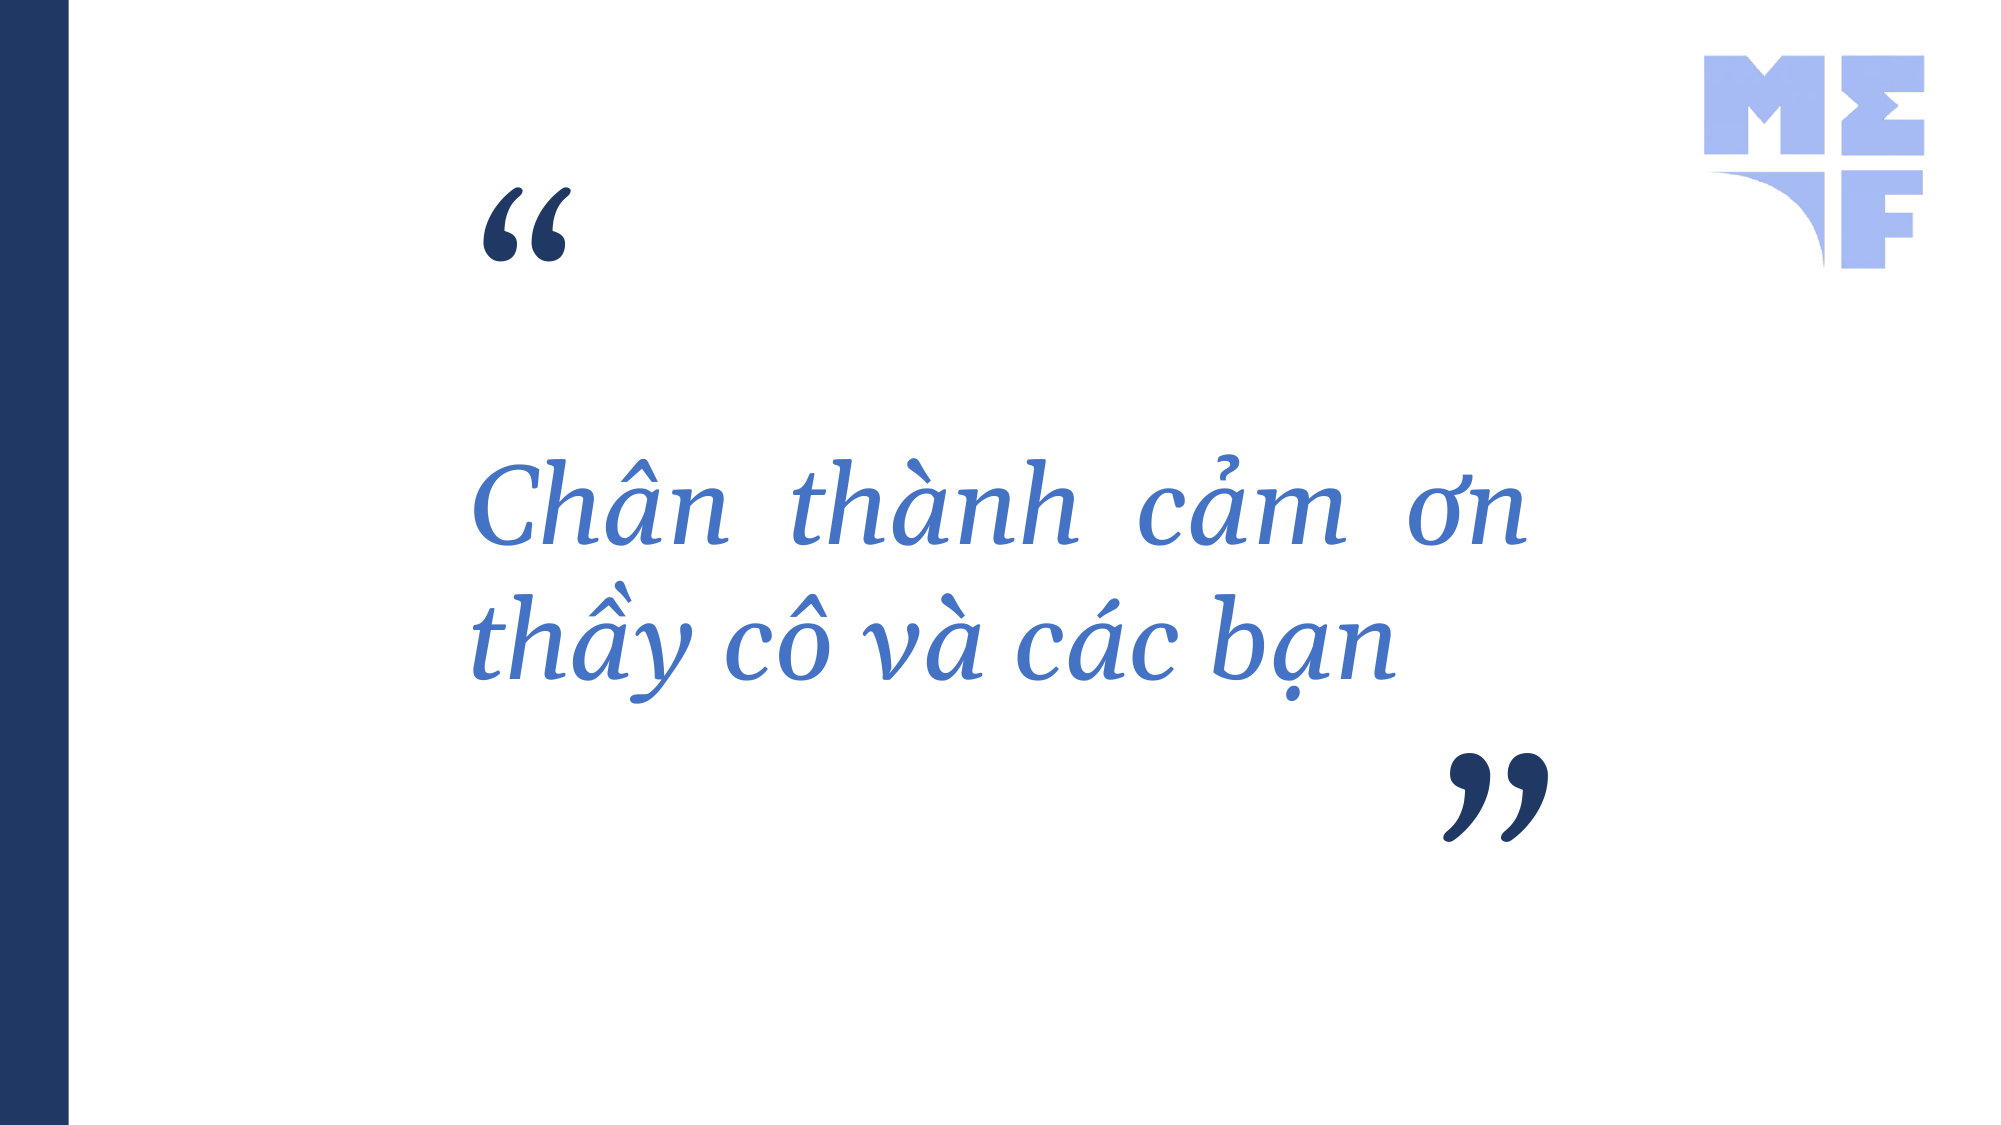

“
Chân thành cảm ơn thầy cô và các bạn
                                   ”